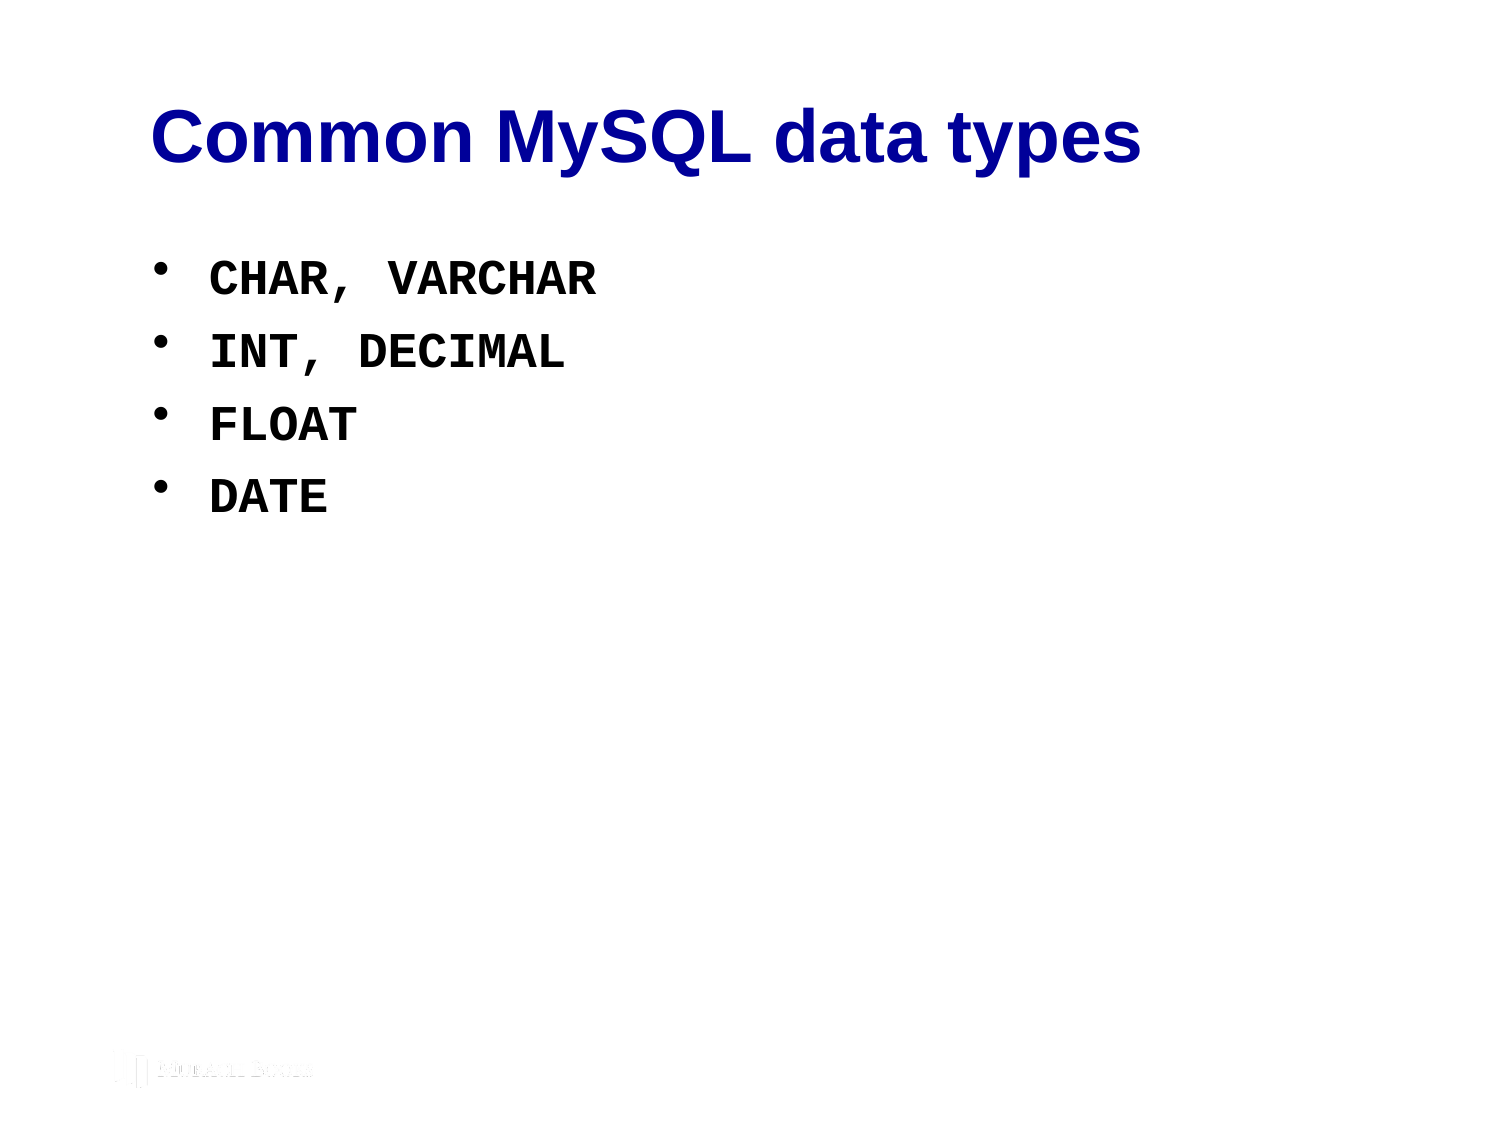

# Common MySQL data types
CHAR, VARCHAR
INT, DECIMAL
FLOAT
DATE

© 2019, Mike Murach & Associates, Inc.
Murach's MySQL 3rd Edition

C1, Slide 19